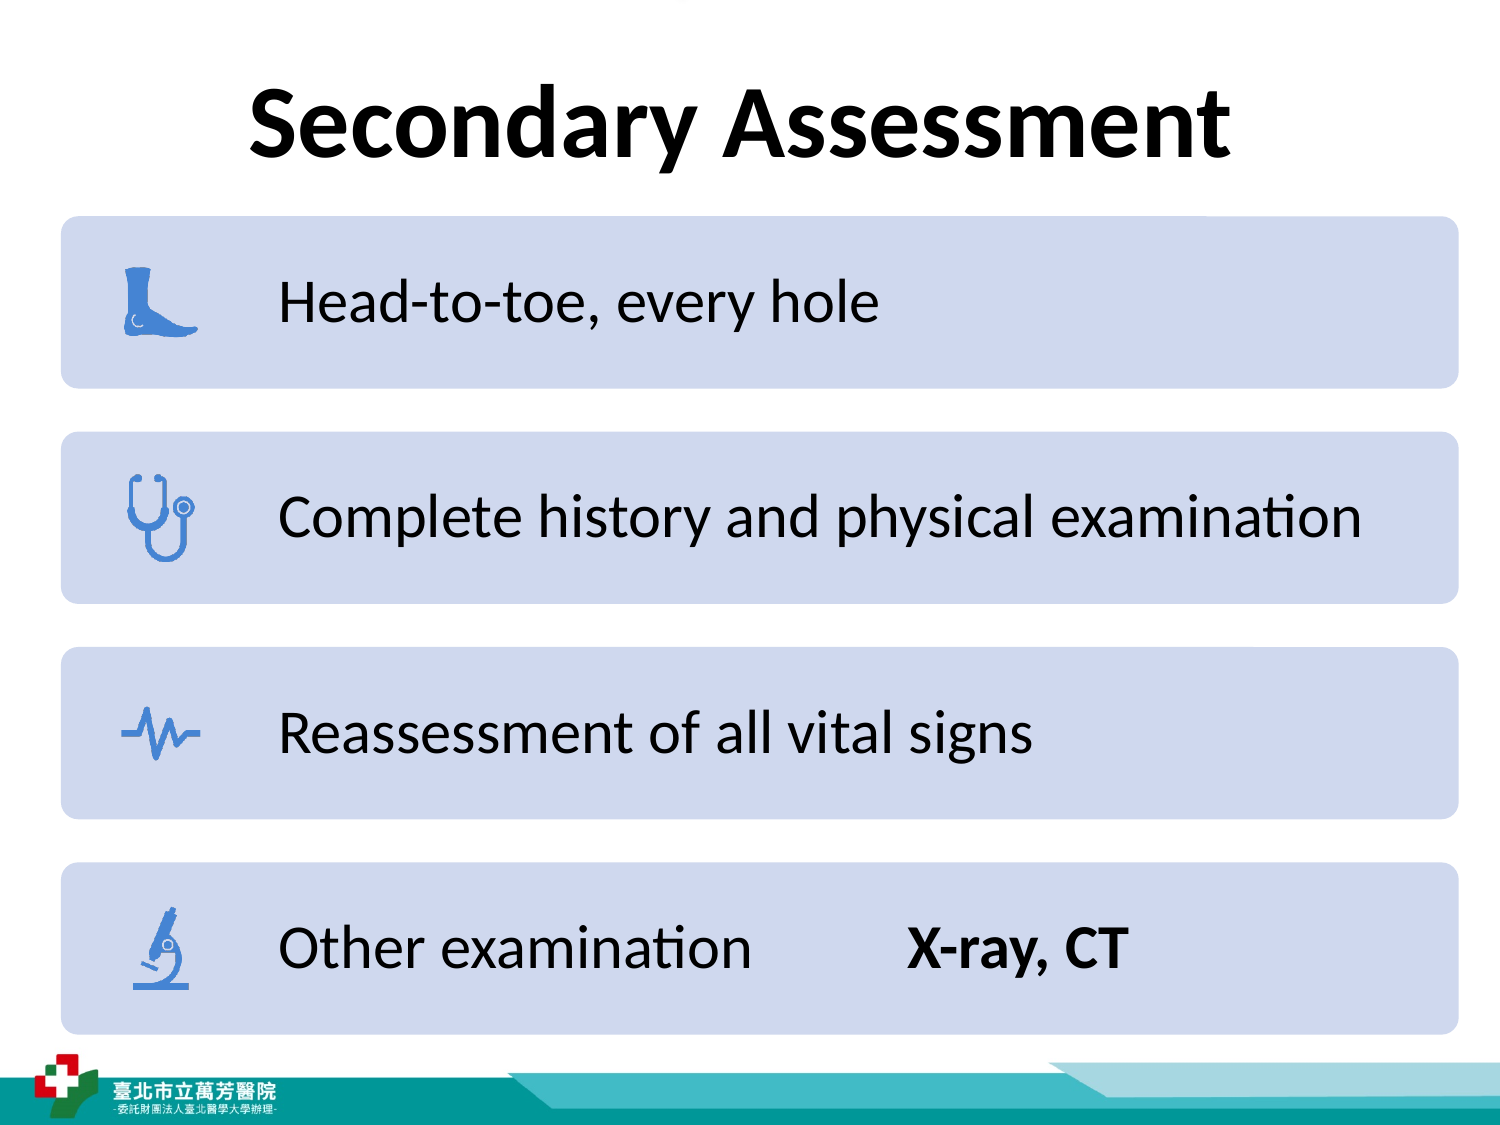

# Secondary Assessment
Head-to-toe, every hole
Complete history and physical examination
Reassessment of all vital signs
Other examination
X-ray, CT